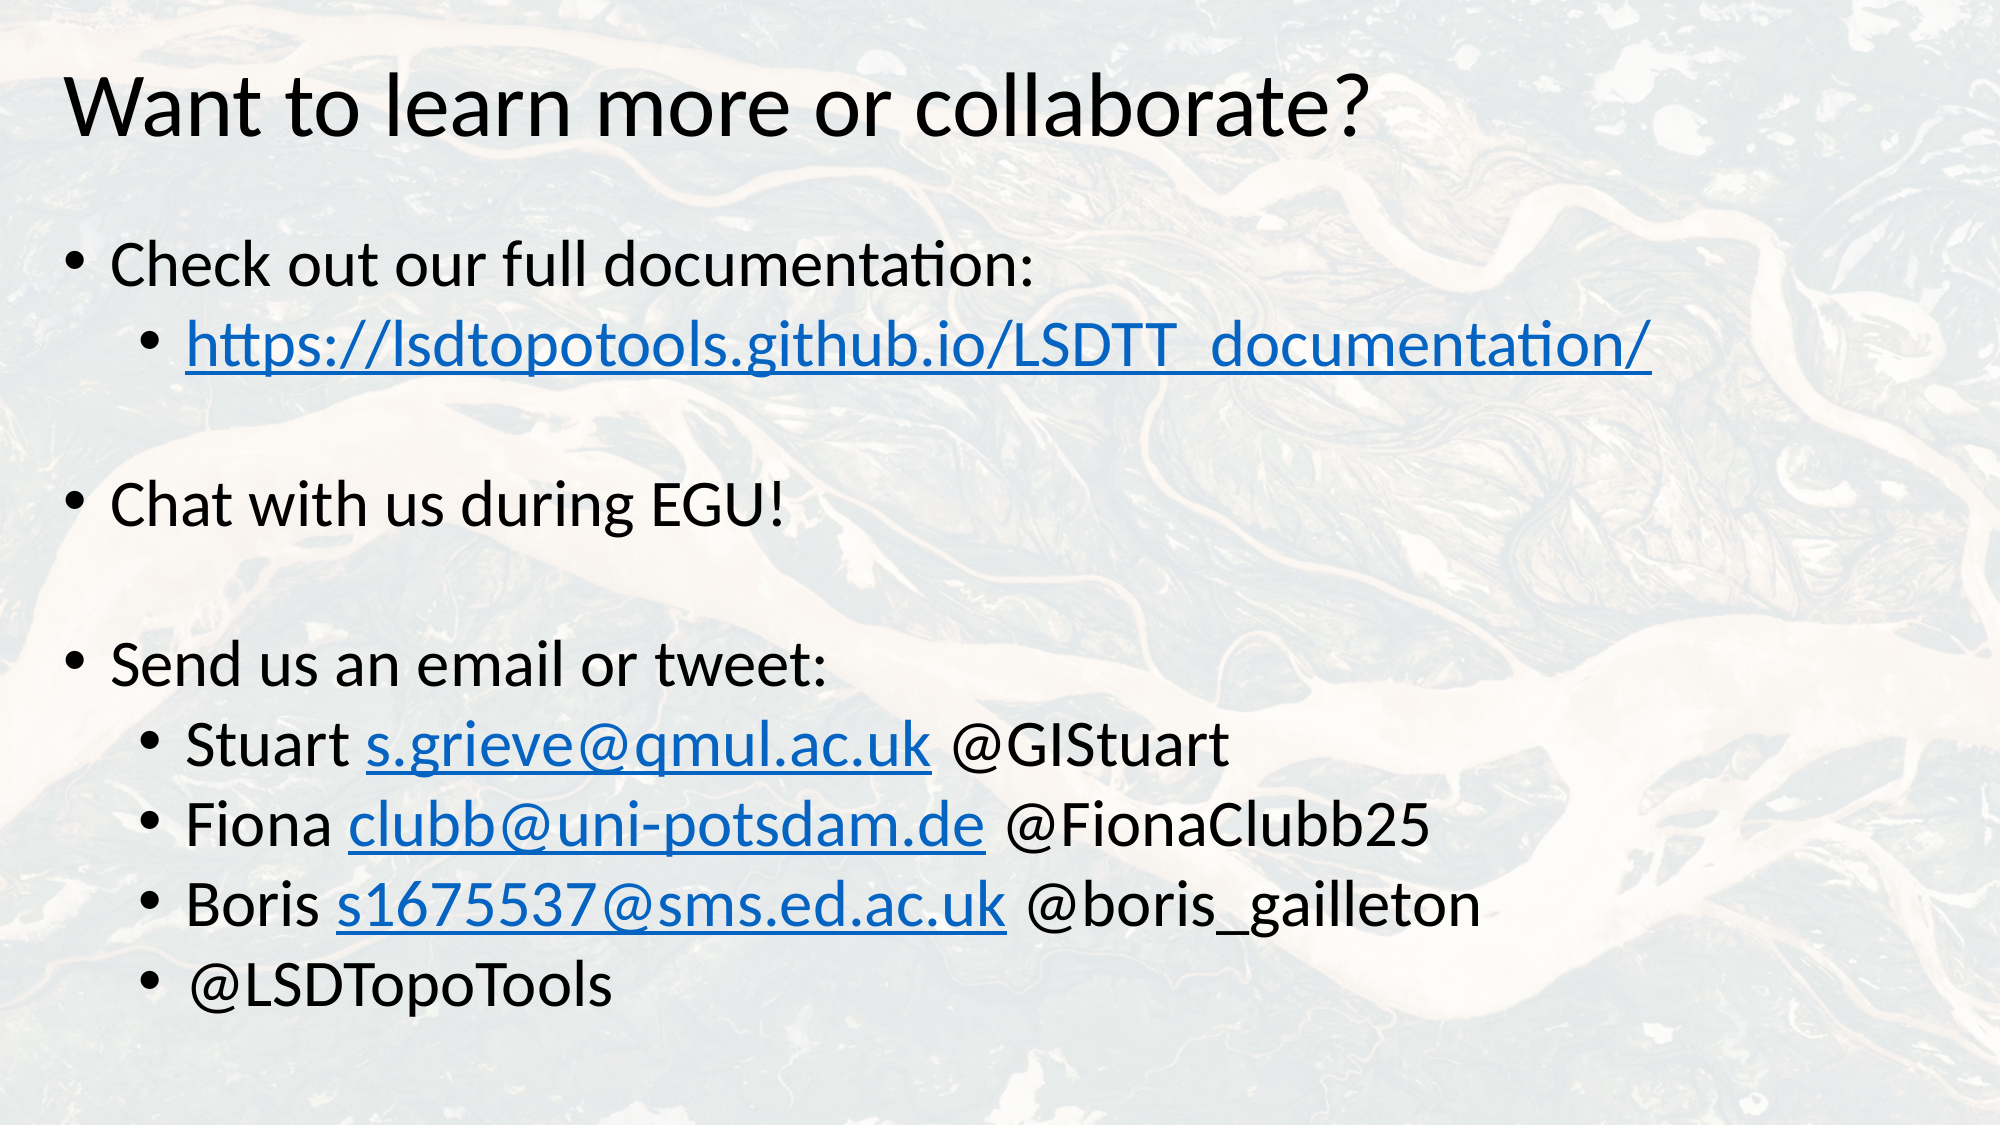

# Want to learn more or collaborate?
Check out our full documentation:
https://lsdtopotools.github.io/LSDTT_documentation/

Chat with us during EGU!

Send us an email or tweet:
Stuart s.grieve@qmul.ac.uk @GIStuart
Fiona clubb@uni-potsdam.de @FionaClubb25
Boris s1675537@sms.ed.ac.uk @boris_gailleton
@LSDTopoTools